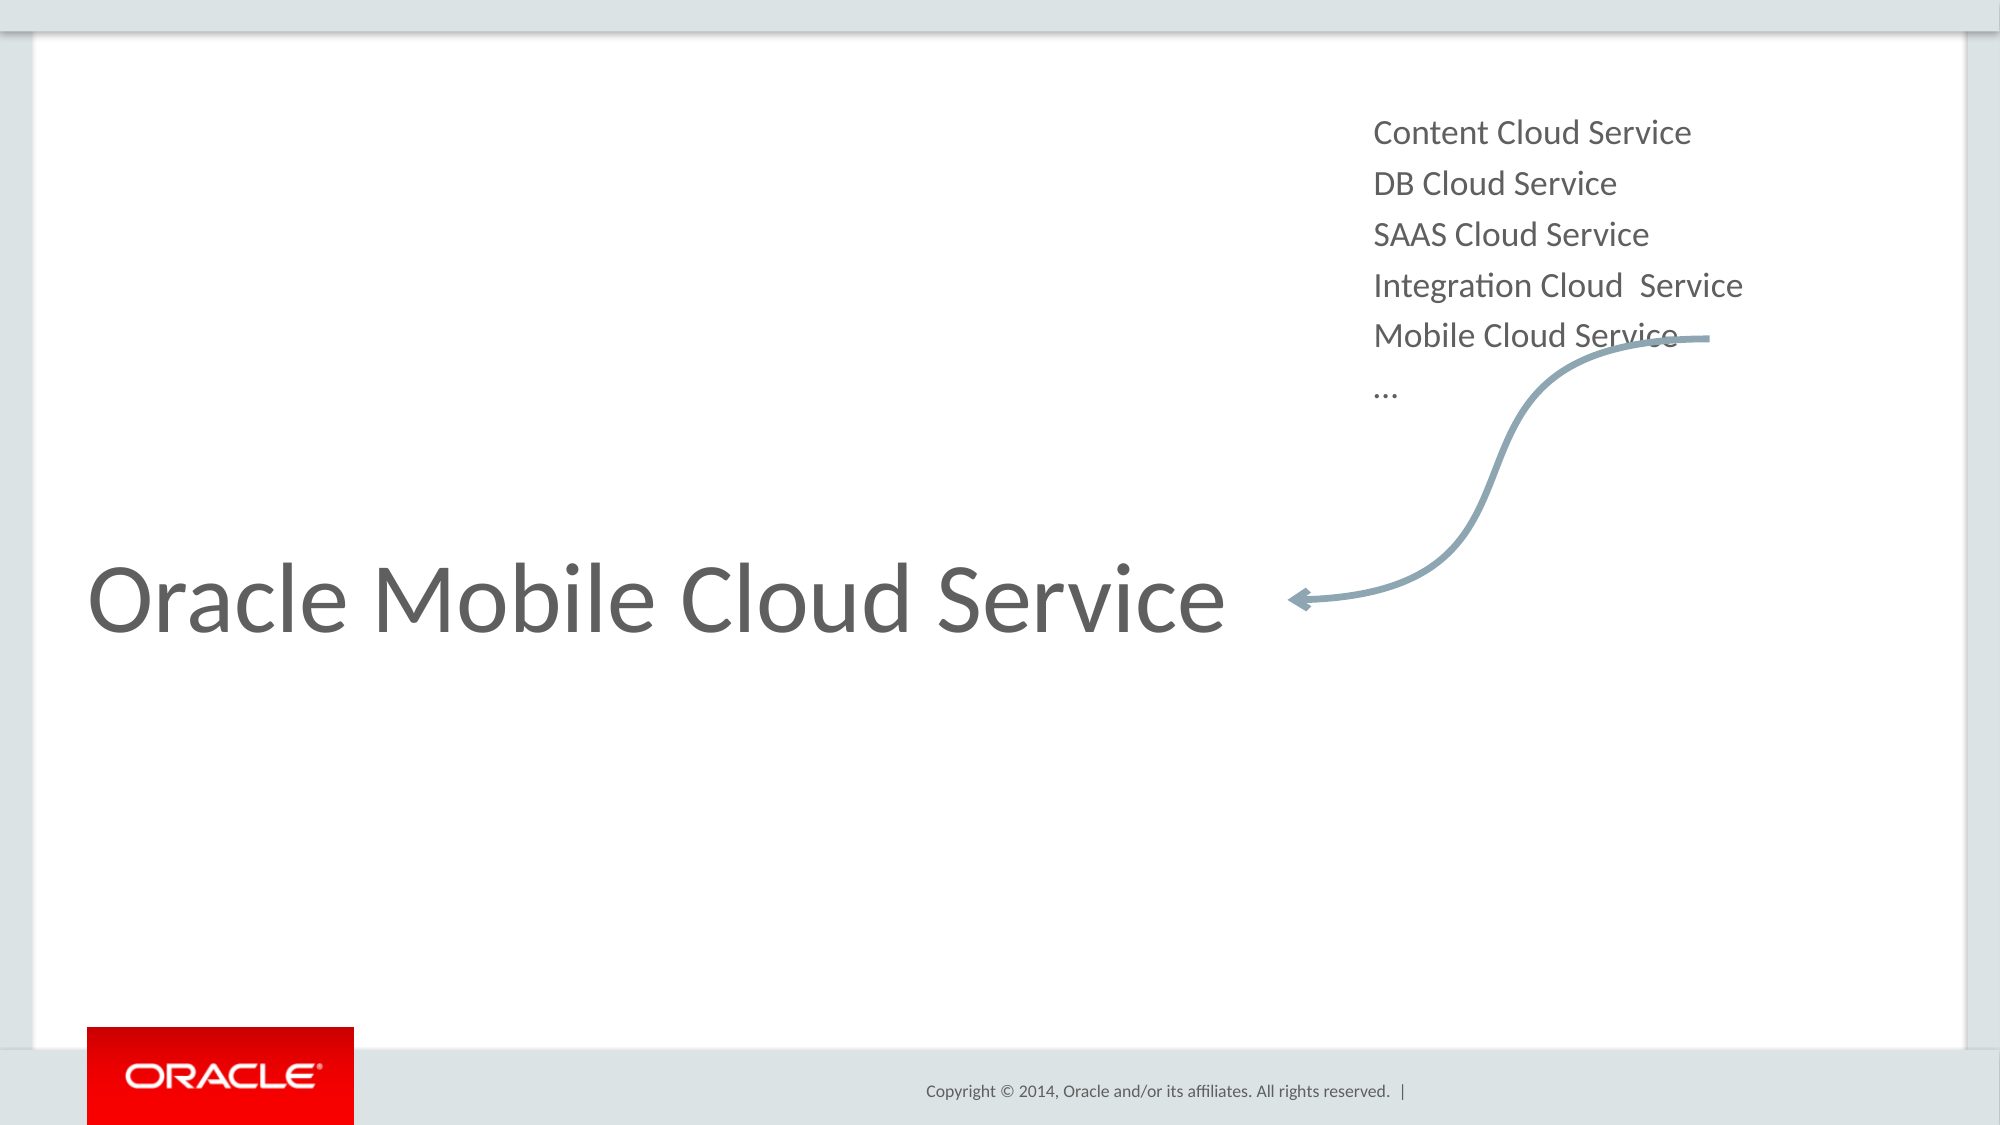

Content Cloud Service
DB Cloud Service
SAAS Cloud Service
Integration Cloud  Service
Mobile Cloud Service
…
# Oracle Mobile Cloud Service